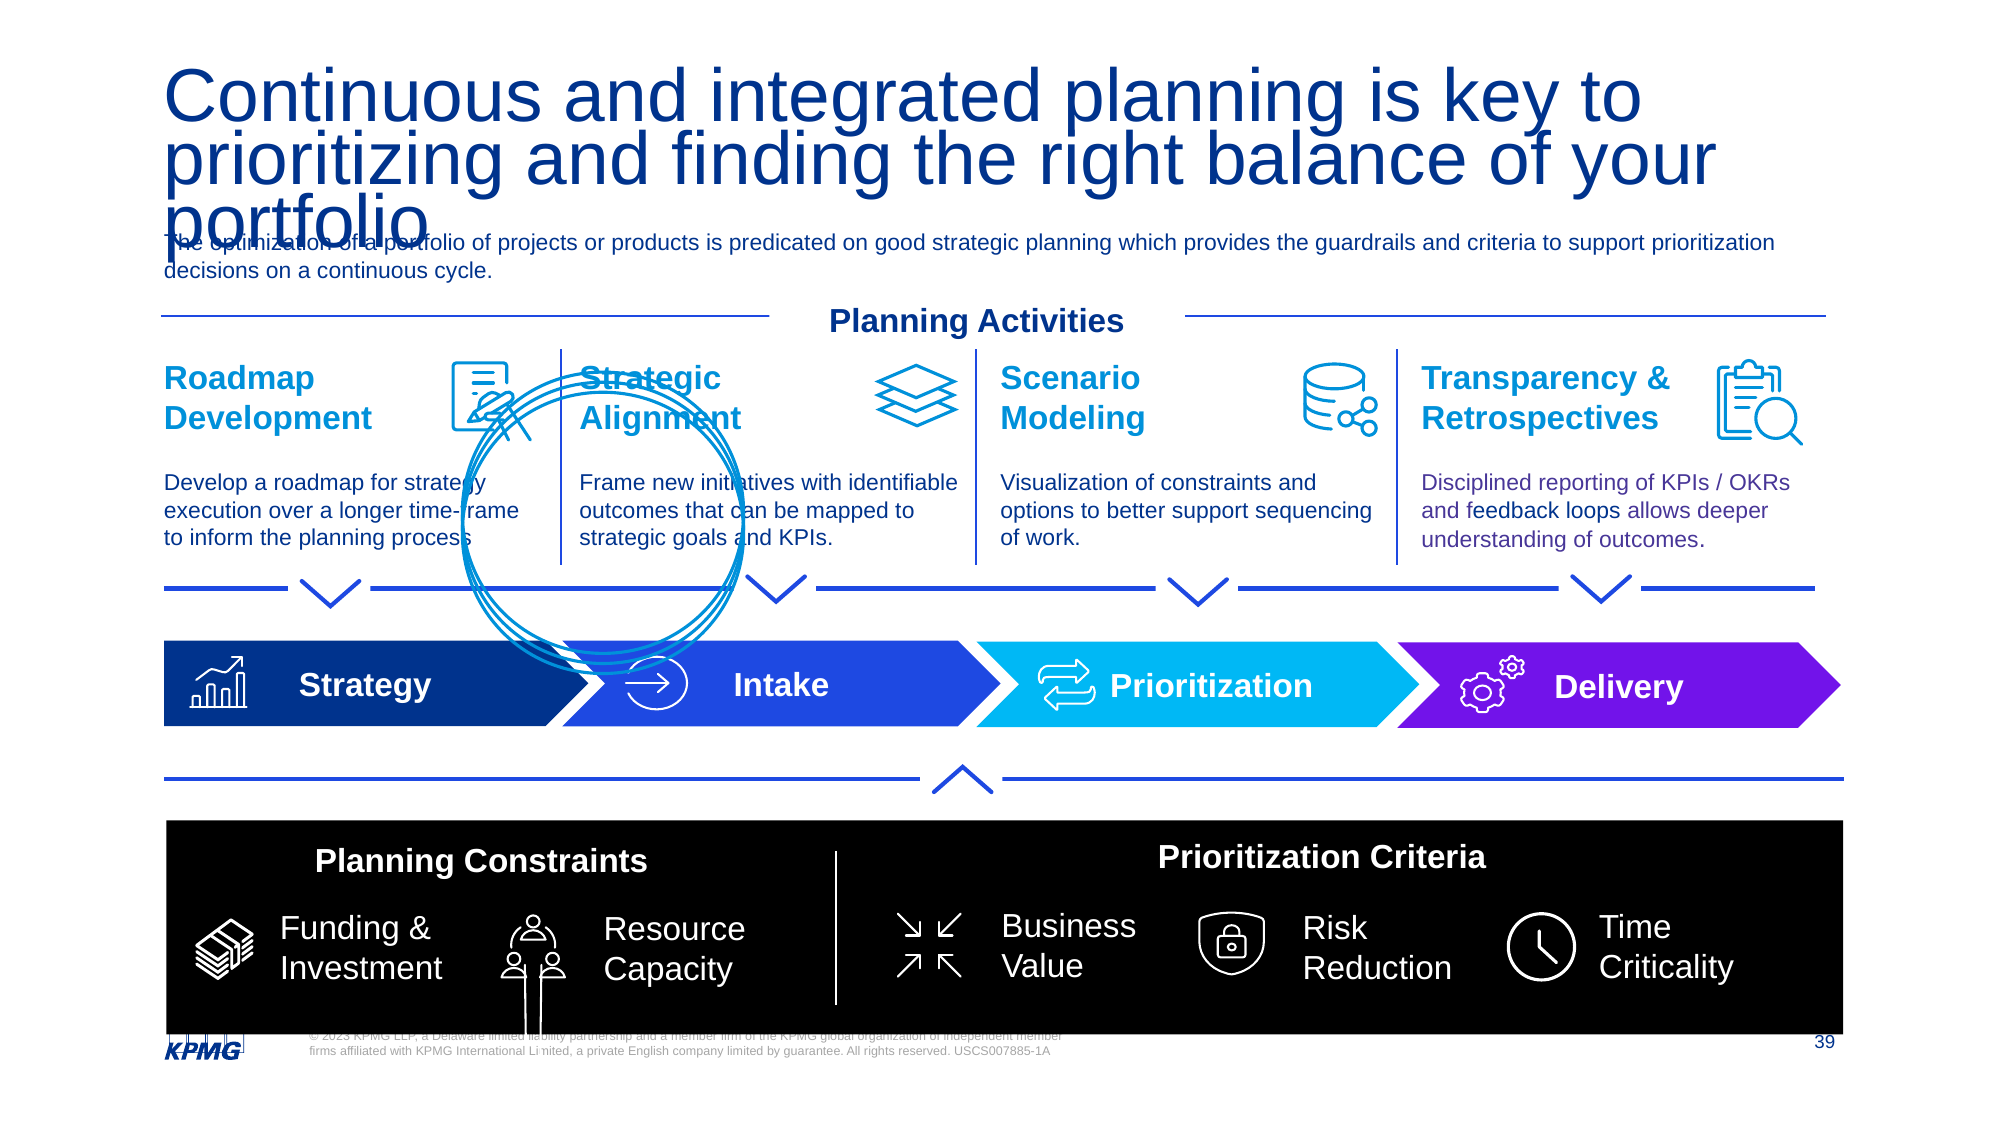

# Continuous and integrated planning is key to prioritizing and finding the right balance of your portfolio
The optimization of a portfolio of projects or products is predicated on good strategic planning which provides the guardrails and criteria to support prioritization decisions on a continuous cycle.
Planning Activities
Roadmap Development
Strategic Alignment
Scenario Modeling
Transparency & Retrospectives

Develop a roadmap for strategy execution over a longer time-frame to inform the planning process
Frame new initiatives with identifiable outcomes that can be mapped to strategic goals and KPIs.
Visualization of constraints and options to better support sequencing of work.
Disciplined reporting of KPIs / OKRs and feedback loops allows deeper understanding of outcomes.

Strategy
Intake
   Prioritization
Delivery

Prioritization Criteria
Planning Constraints
Business Value
Time Criticality
Risk Reduction
Funding & Investment
Resource Capacity